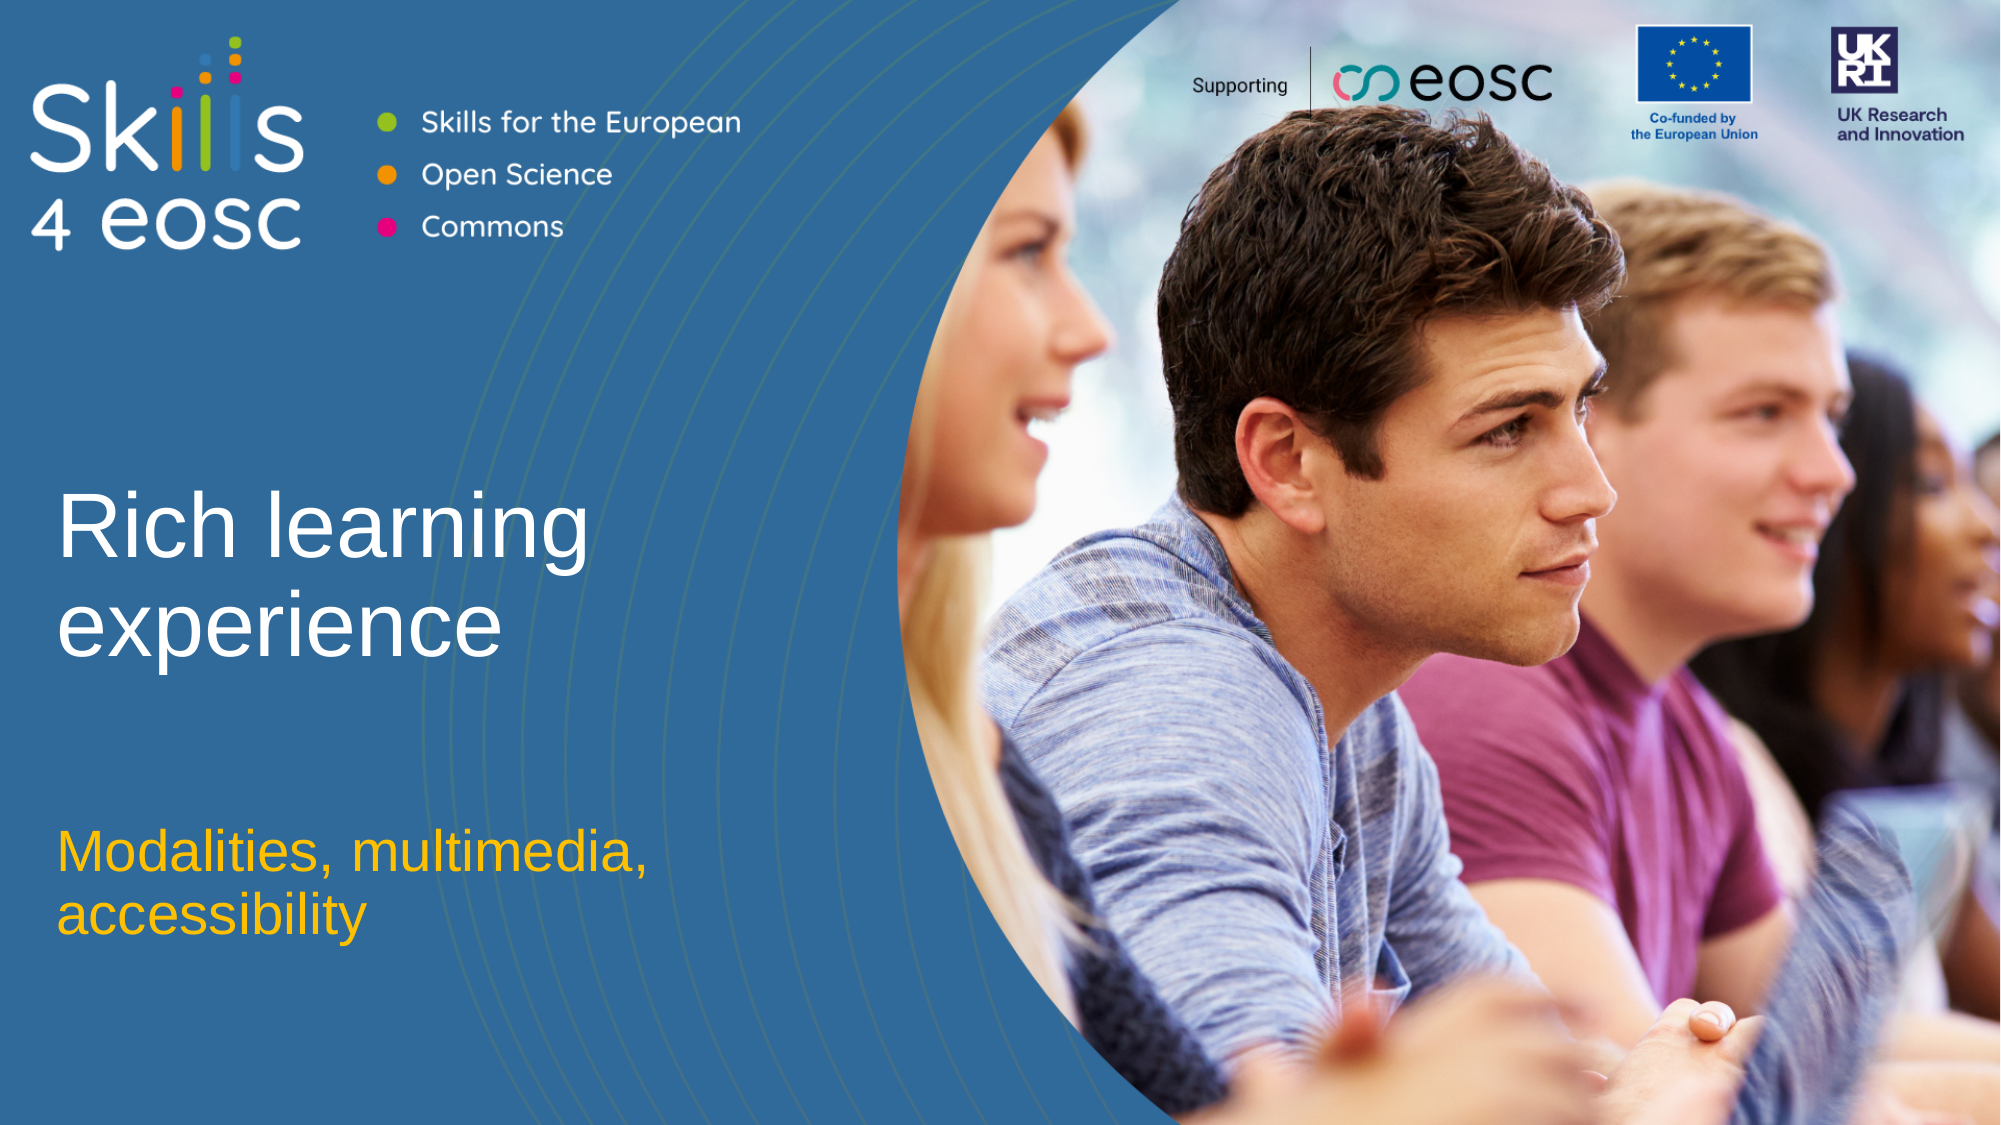

# Rich learning experience
Modalities, multimedia, accessibility